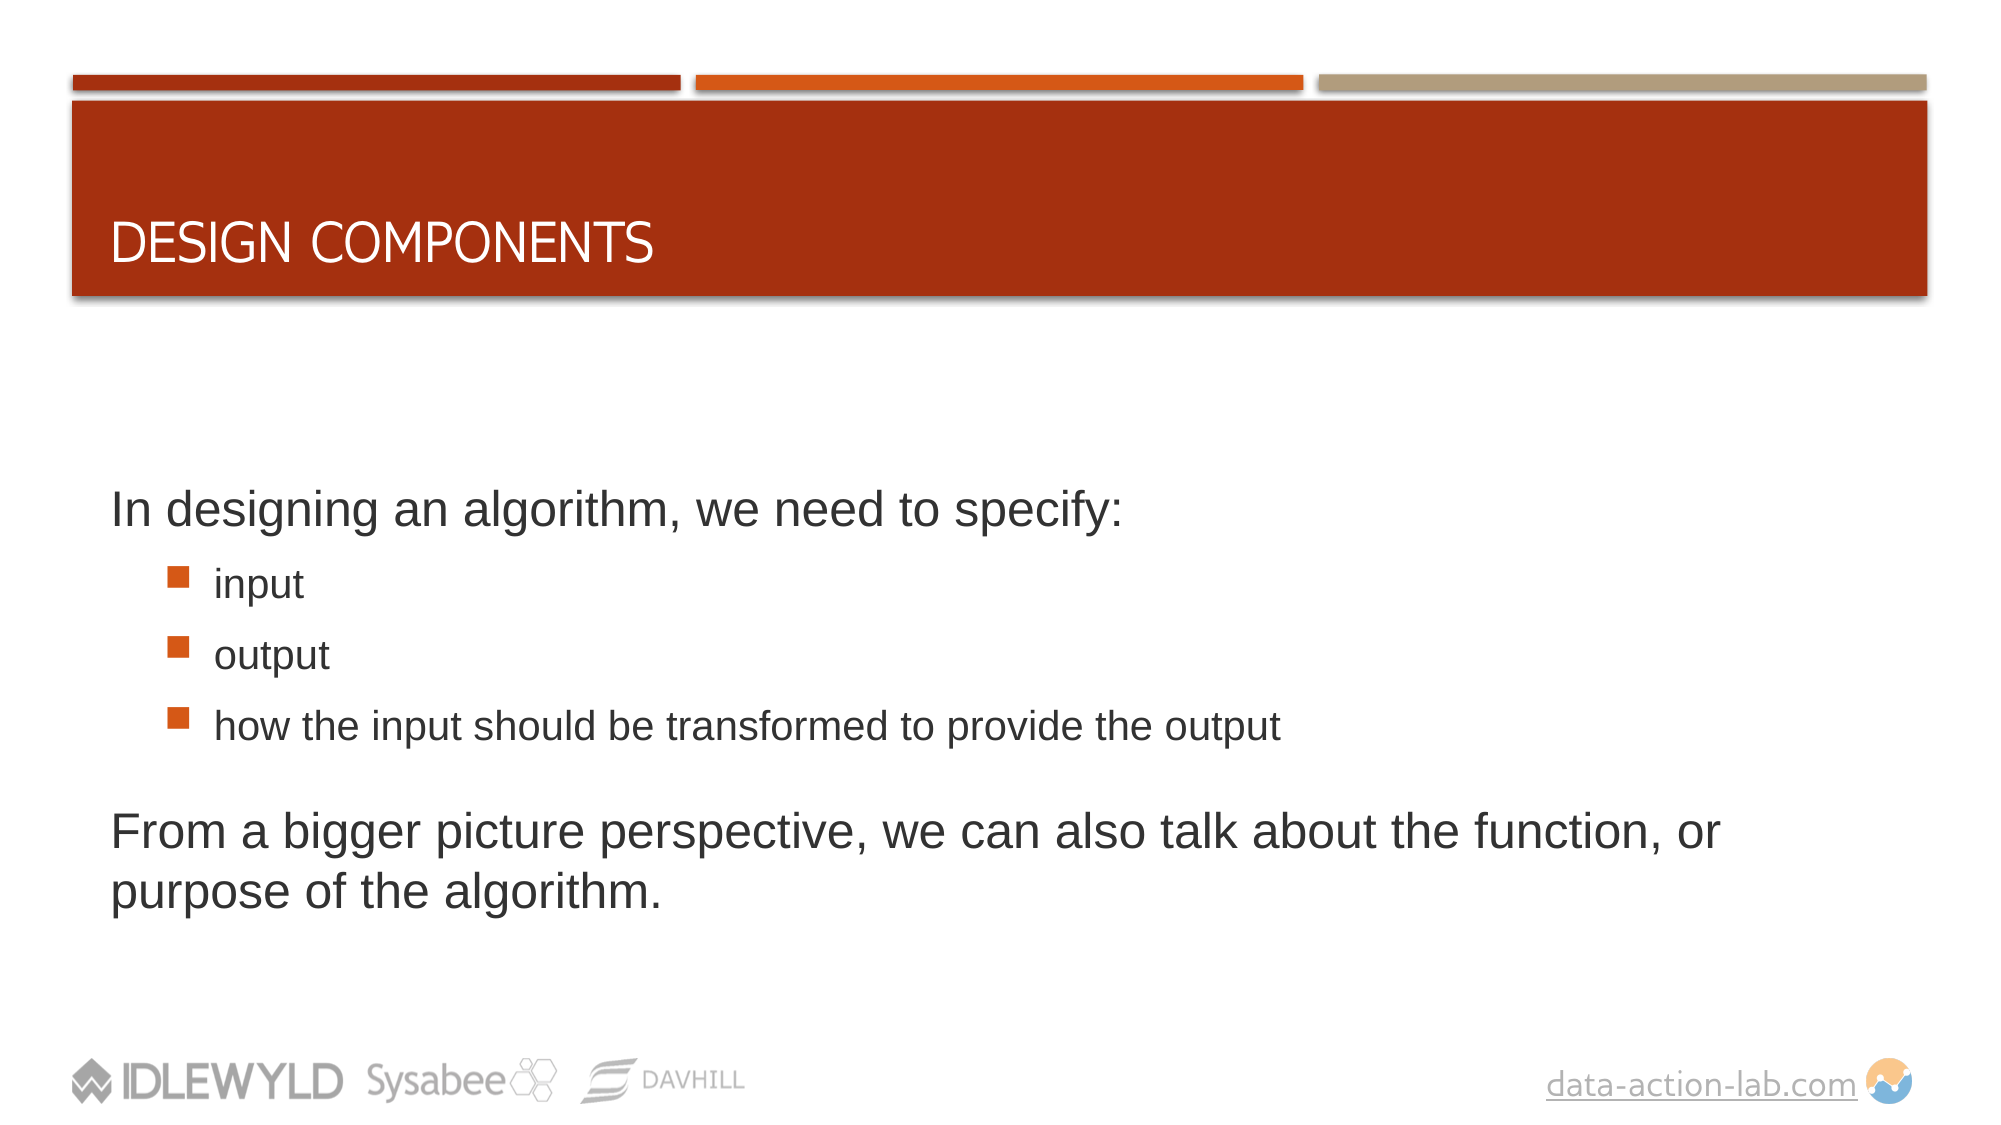

# Design Components
In designing an algorithm, we need to specify:
input
output
how the input should be transformed to provide the output

From a bigger picture perspective, we can also talk about the function, or purpose of the algorithm.